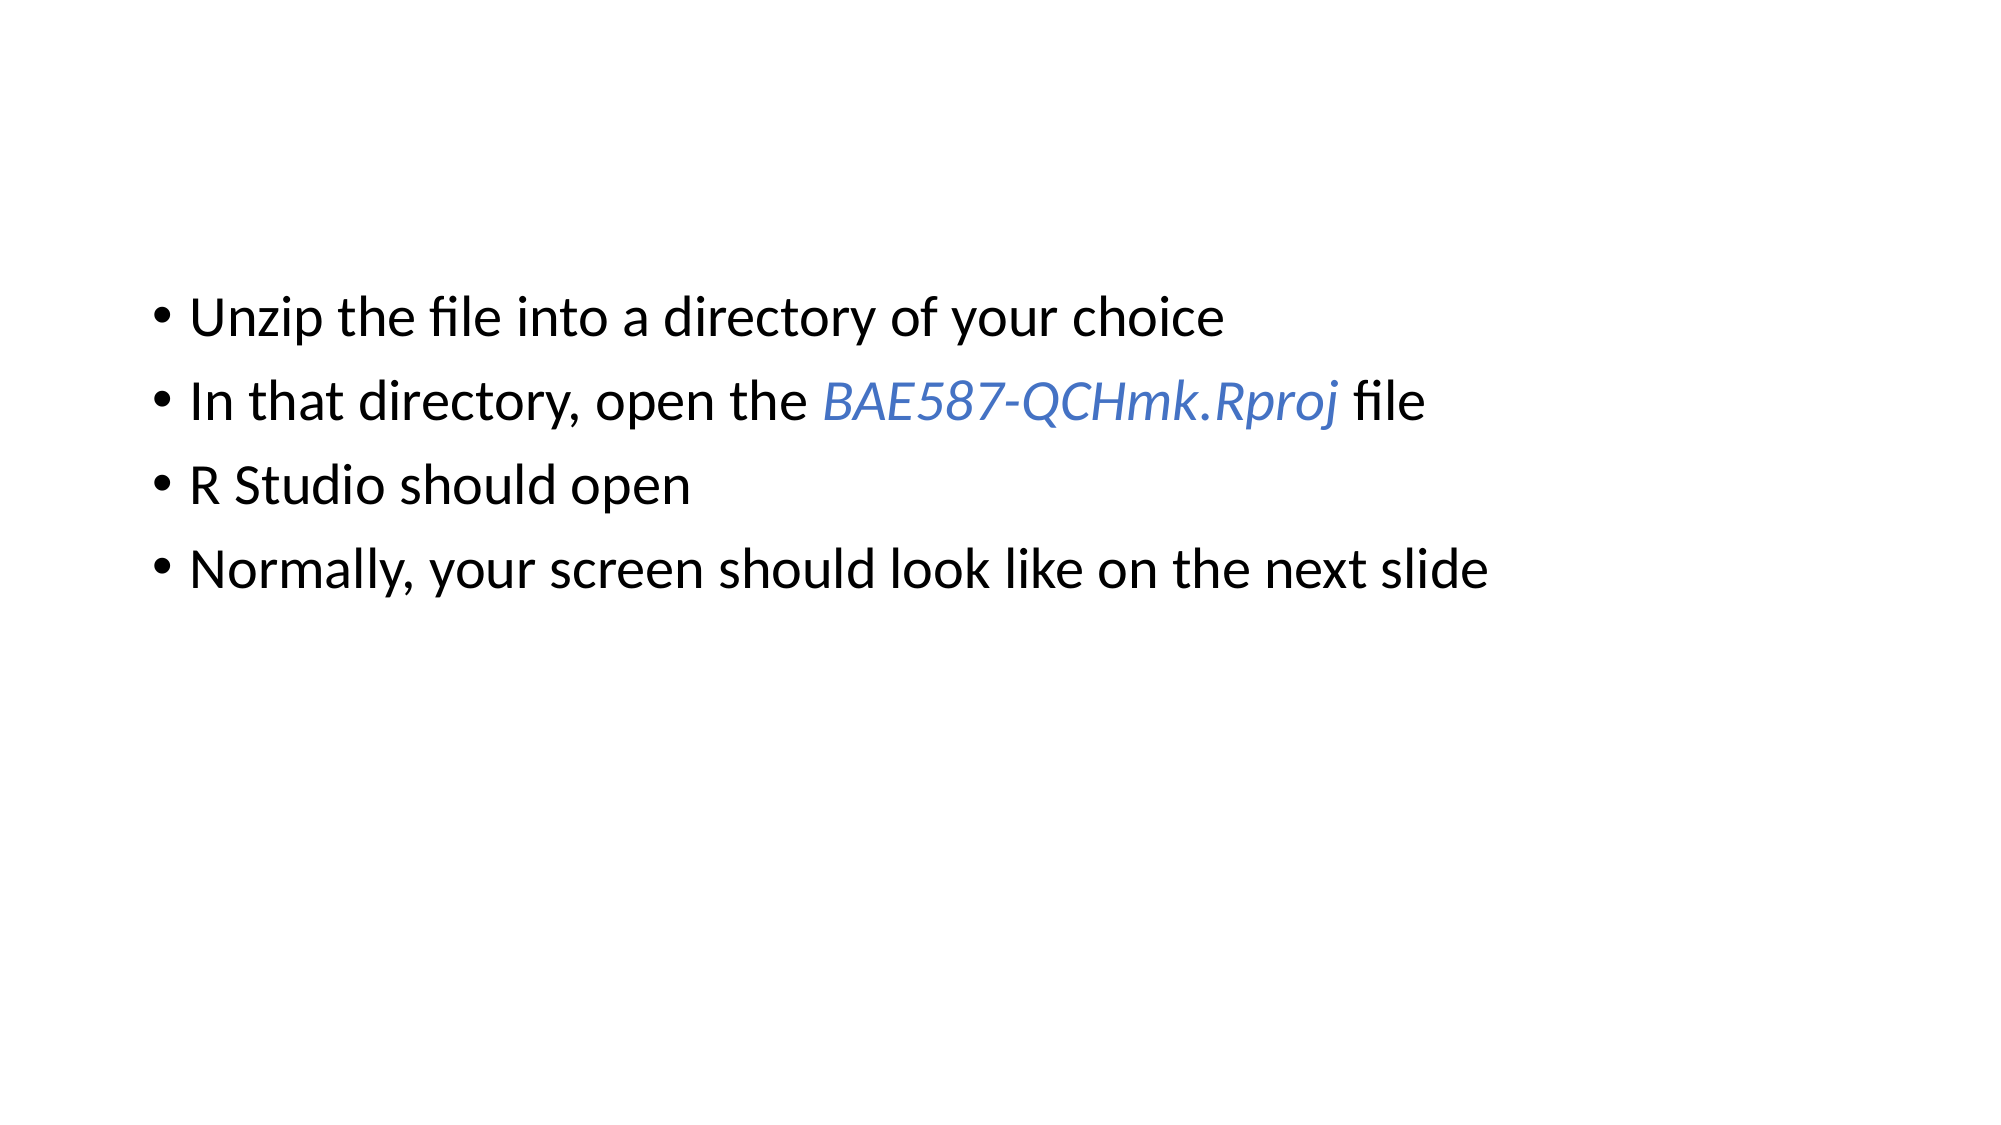

Unzip the file into a directory of your choice
In that directory, open the BAE587-QCHmk.Rproj file
R Studio should open
Normally, your screen should look like on the next slide